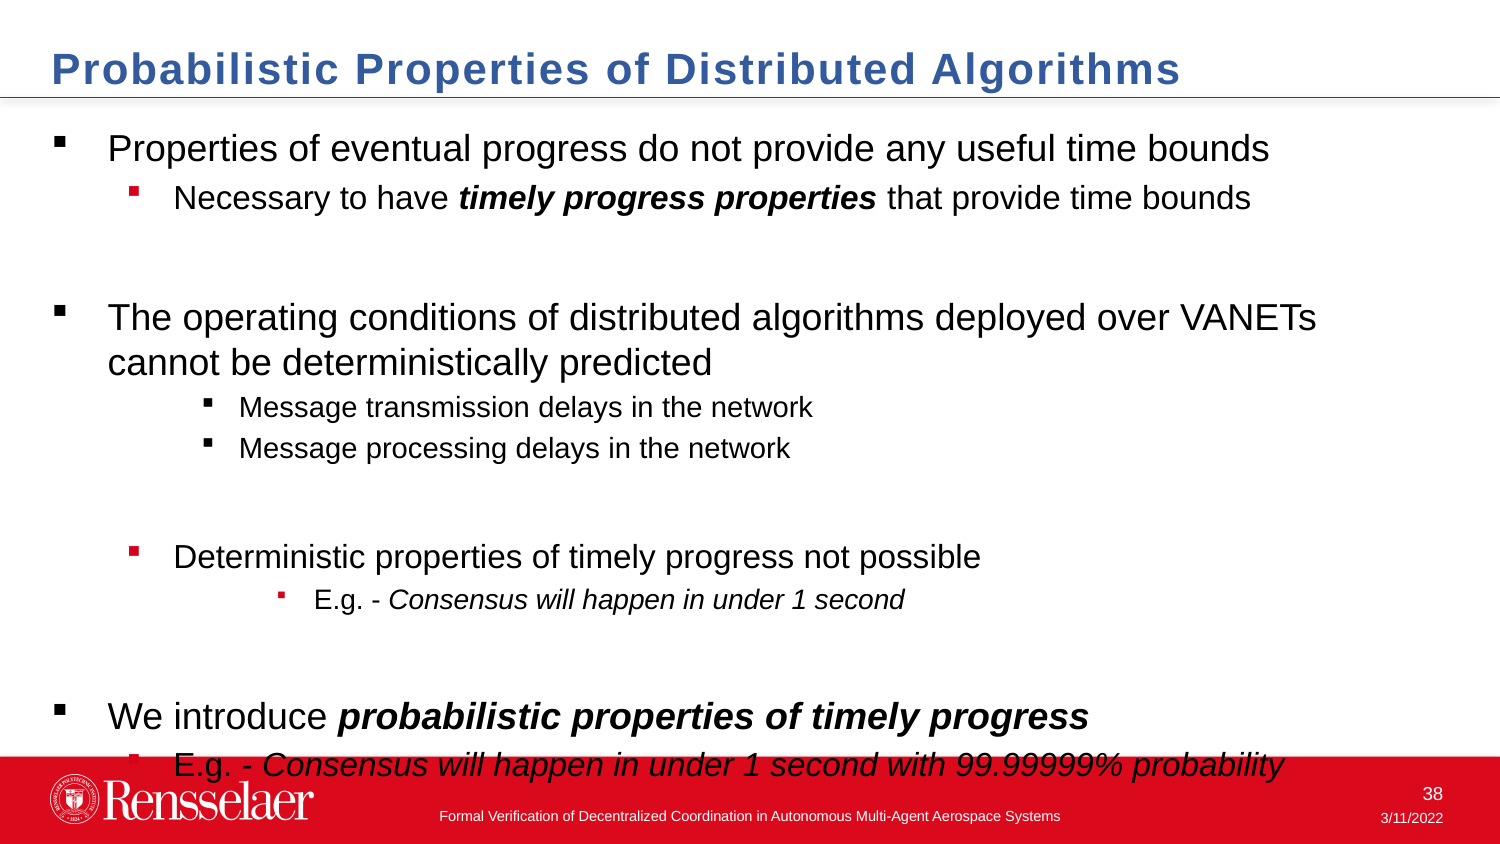

Probabilistic Properties of Distributed Algorithms
Properties of eventual progress do not provide any useful time bounds
Necessary to have timely progress properties that provide time bounds

The operating conditions of distributed algorithms deployed over VANETs cannot be deterministically predicted
Message transmission delays in the network
Message processing delays in the network

Deterministic properties of timely progress not possible
E.g. - Consensus will happen in under 1 second

We introduce probabilistic properties of timely progress
E.g. - Consensus will happen in under 1 second with 99.99999% probability